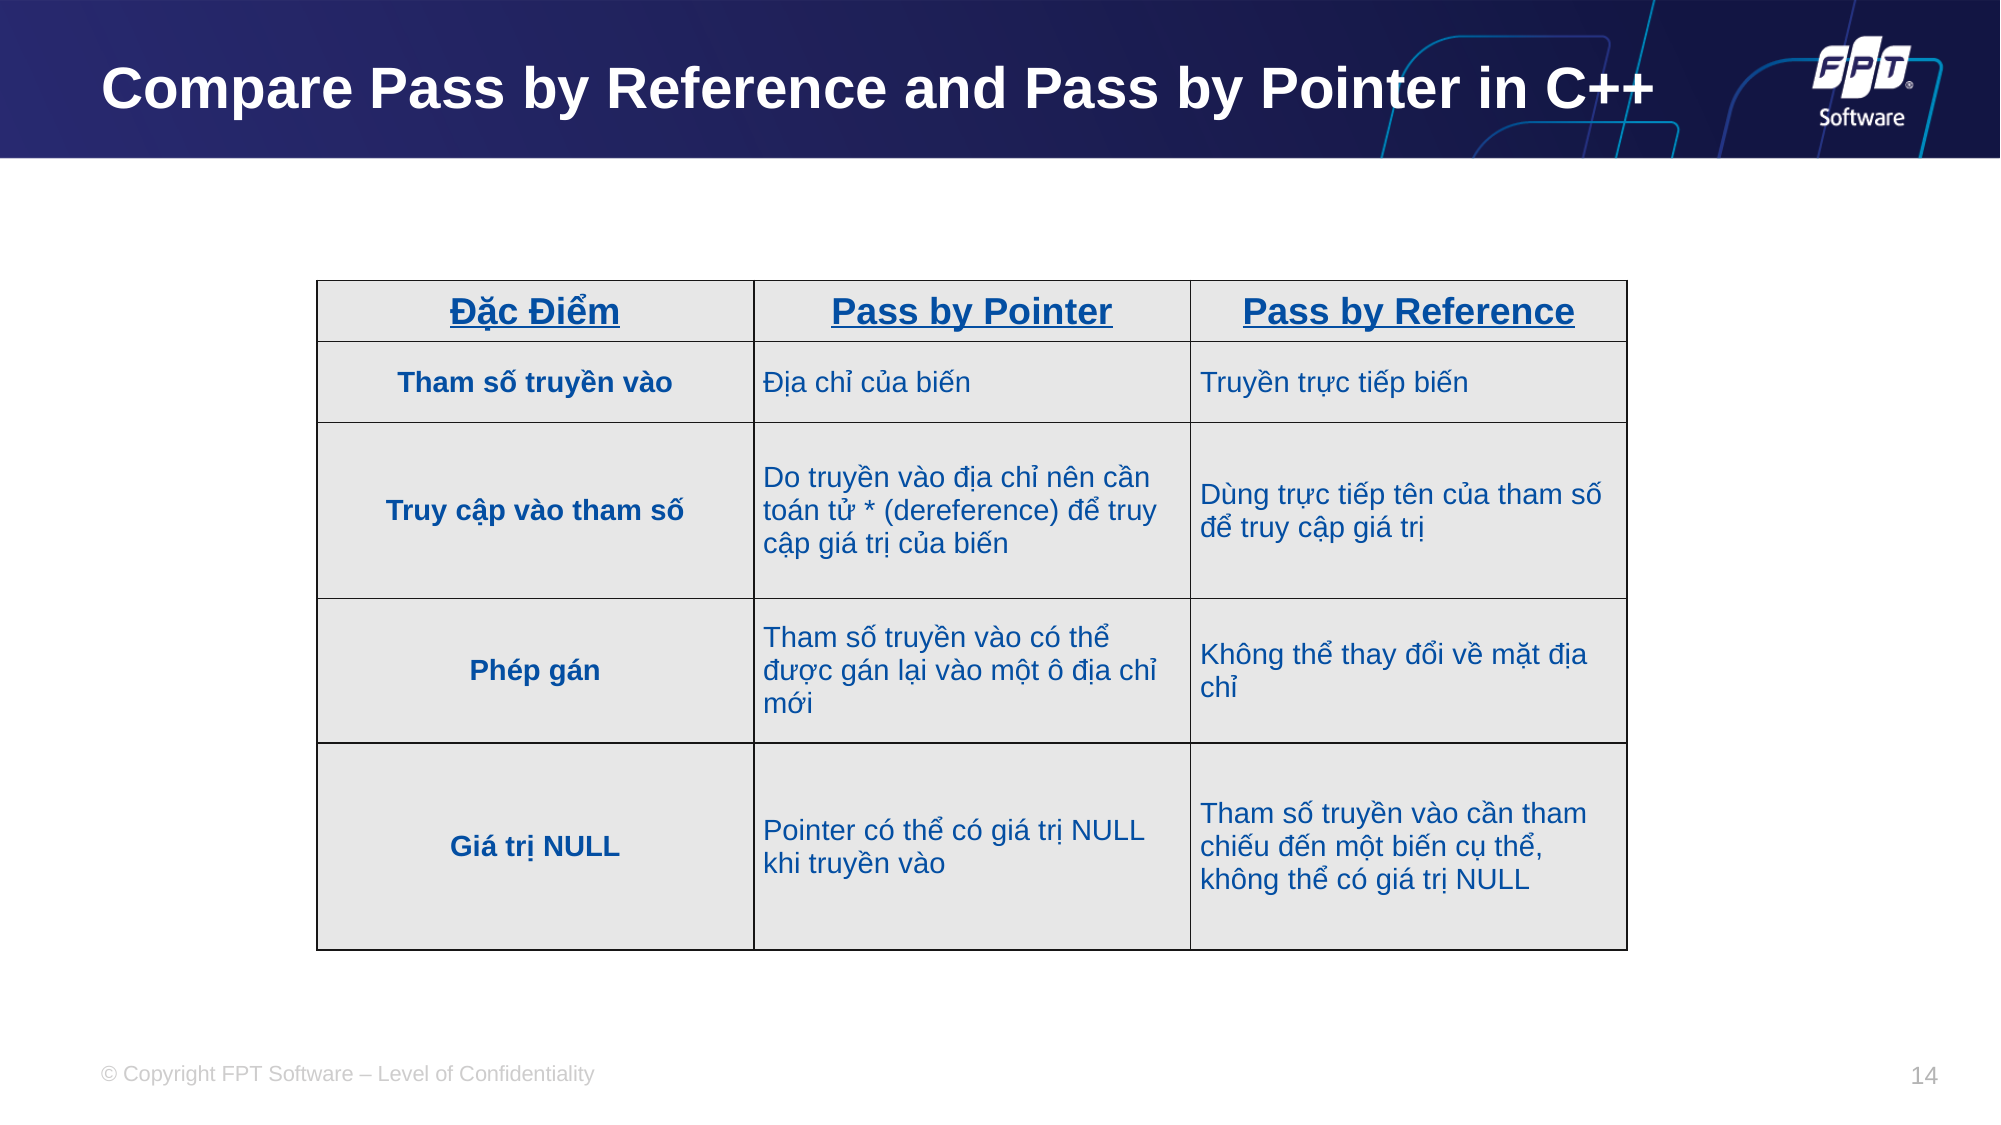

# Compare Pass by Reference and Pass by Pointer in C++
| Đặc Điểm | Pass by Pointer | Pass by Reference |
| --- | --- | --- |
| Tham số truyền vào | Địa chỉ của biến | Truyền trực tiếp biến |
| Truy cập vào tham số | Do truyền vào địa chỉ nên cần toán tử \* (dereference) để truy cập giá trị của biến | Dùng trực tiếp tên của tham số để truy cập giá trị |
| Phép gán | Tham số truyền vào có thể được gán lại vào một ô địa chỉ mới | Không thể thay đổi về mặt địa chỉ |
| Giá trị NULL | Pointer có thể có giá trị NULL khi truyền vào | Tham số truyền vào cần tham chiếu đến một biến cụ thể, không thể có giá trị NULL |
14